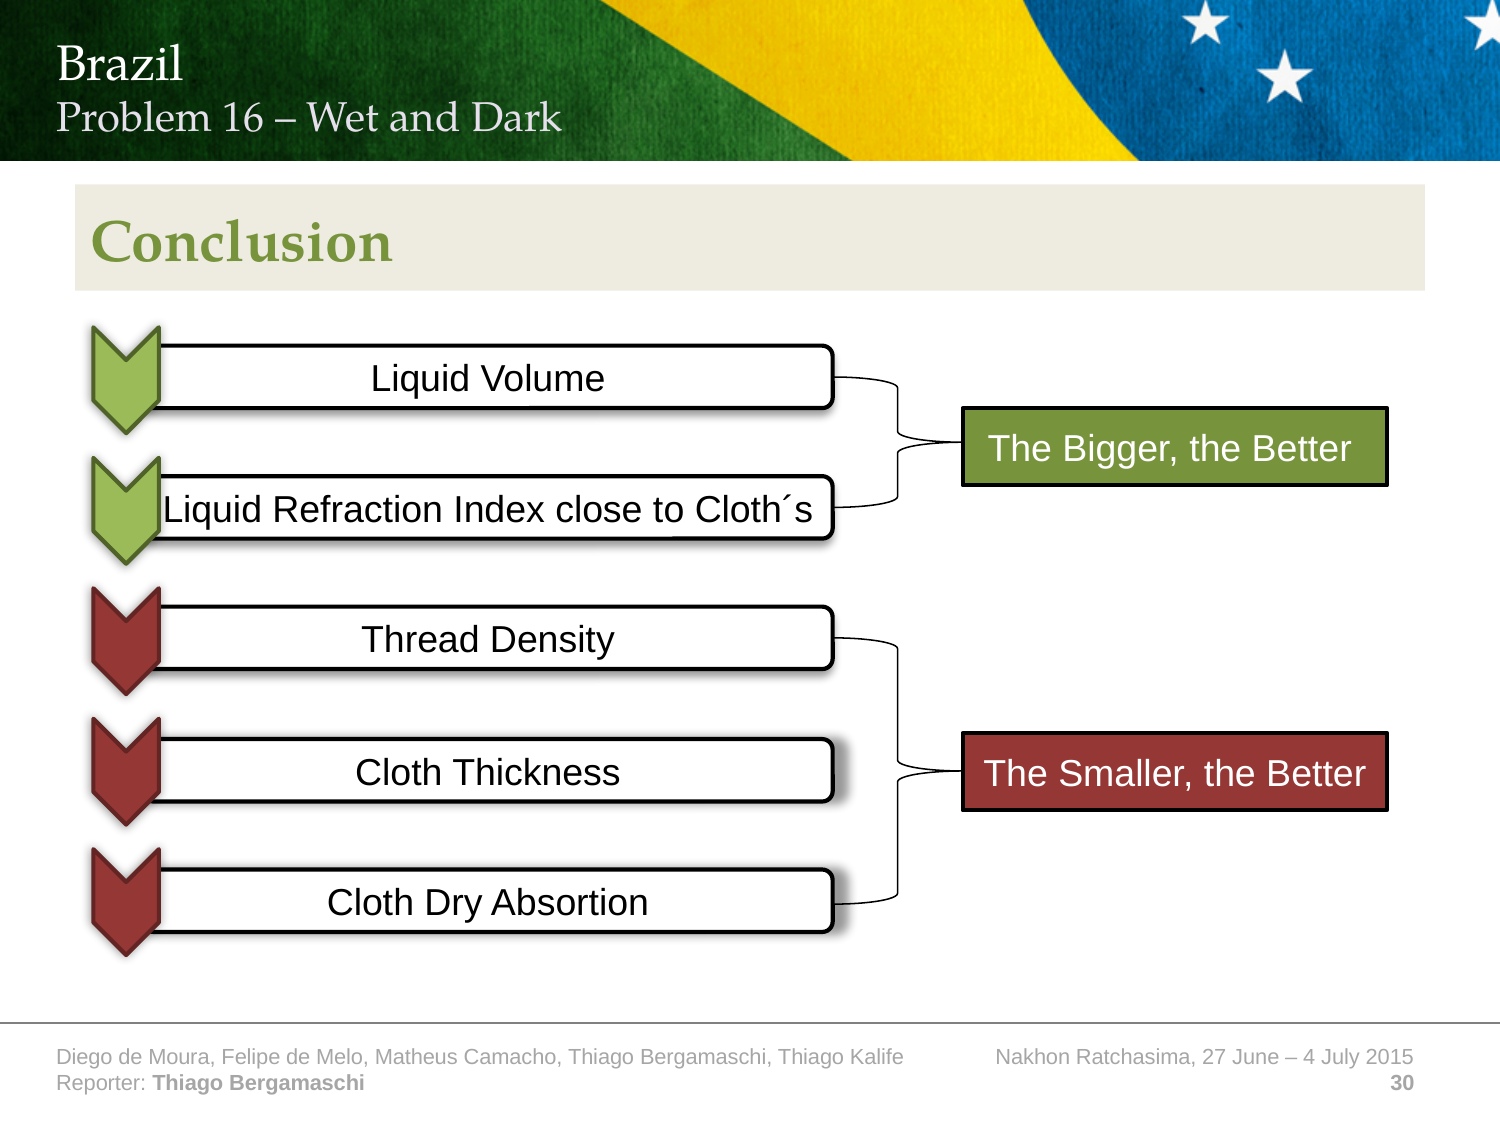

# Conclusion
Liquid Volume

The Bigger, the Better
Liquid Refraction Index close to Cloth´s

Thread Density

Cloth Thickness
The Smaller, the Better

Cloth Dry Absortion